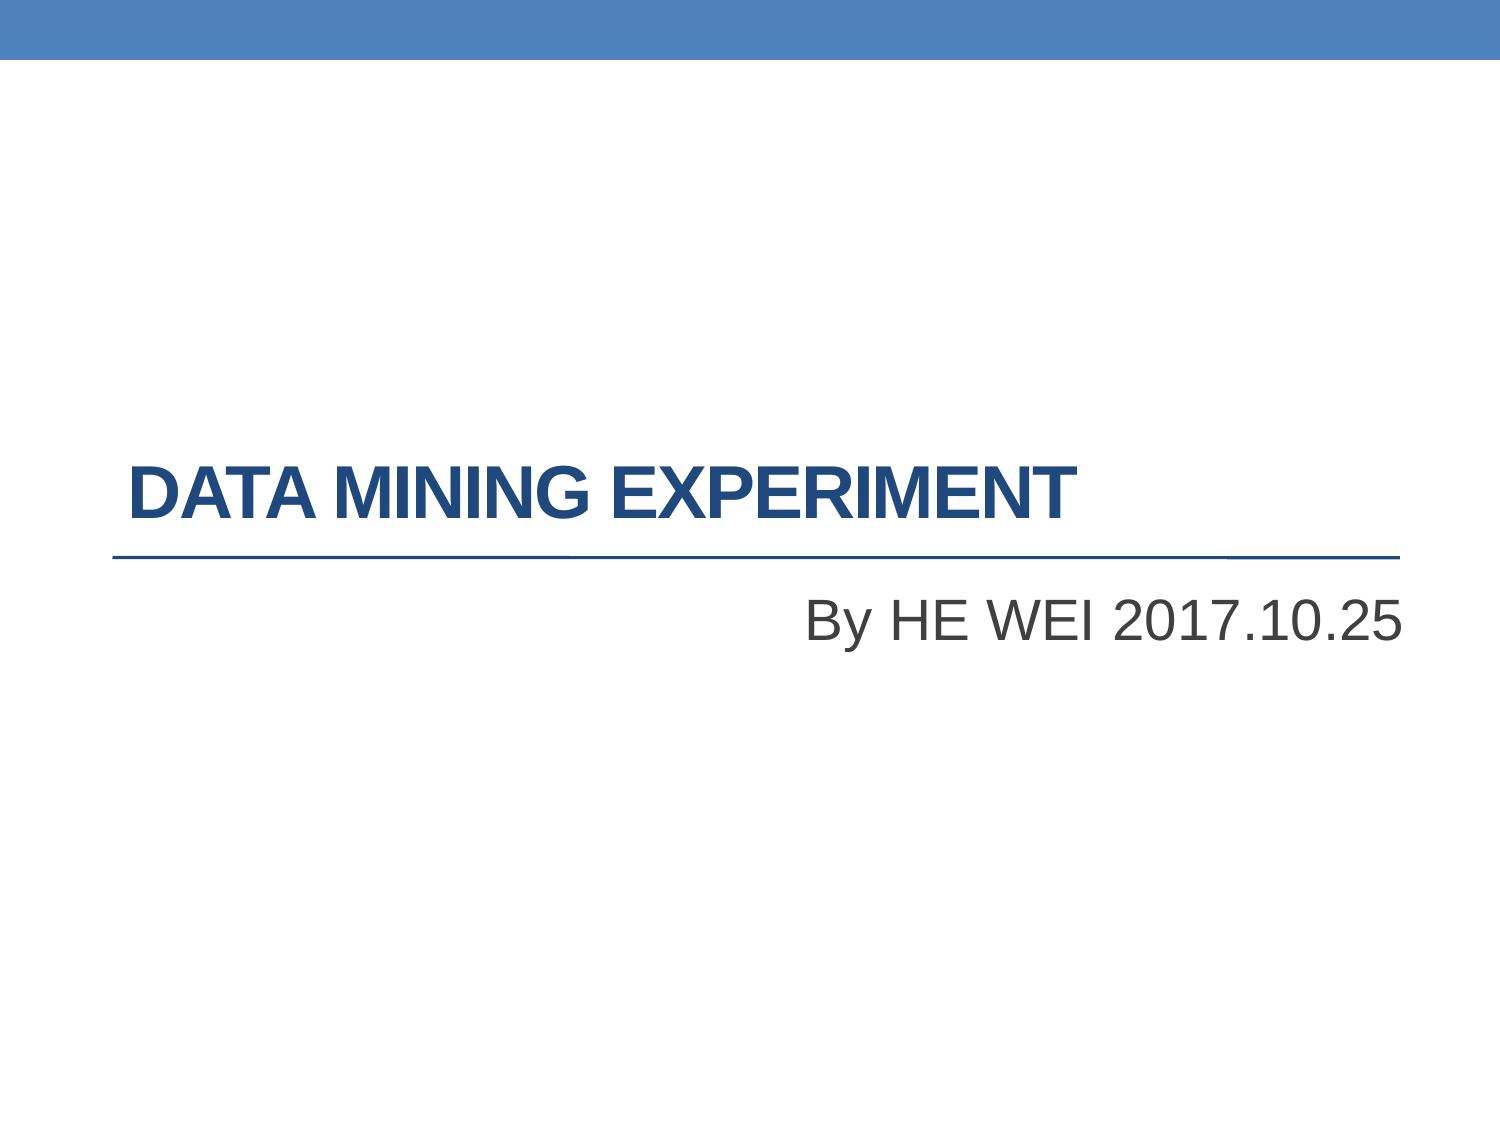

# DATA MINING ExPeriment
			              By HE WEI 2017.10.25